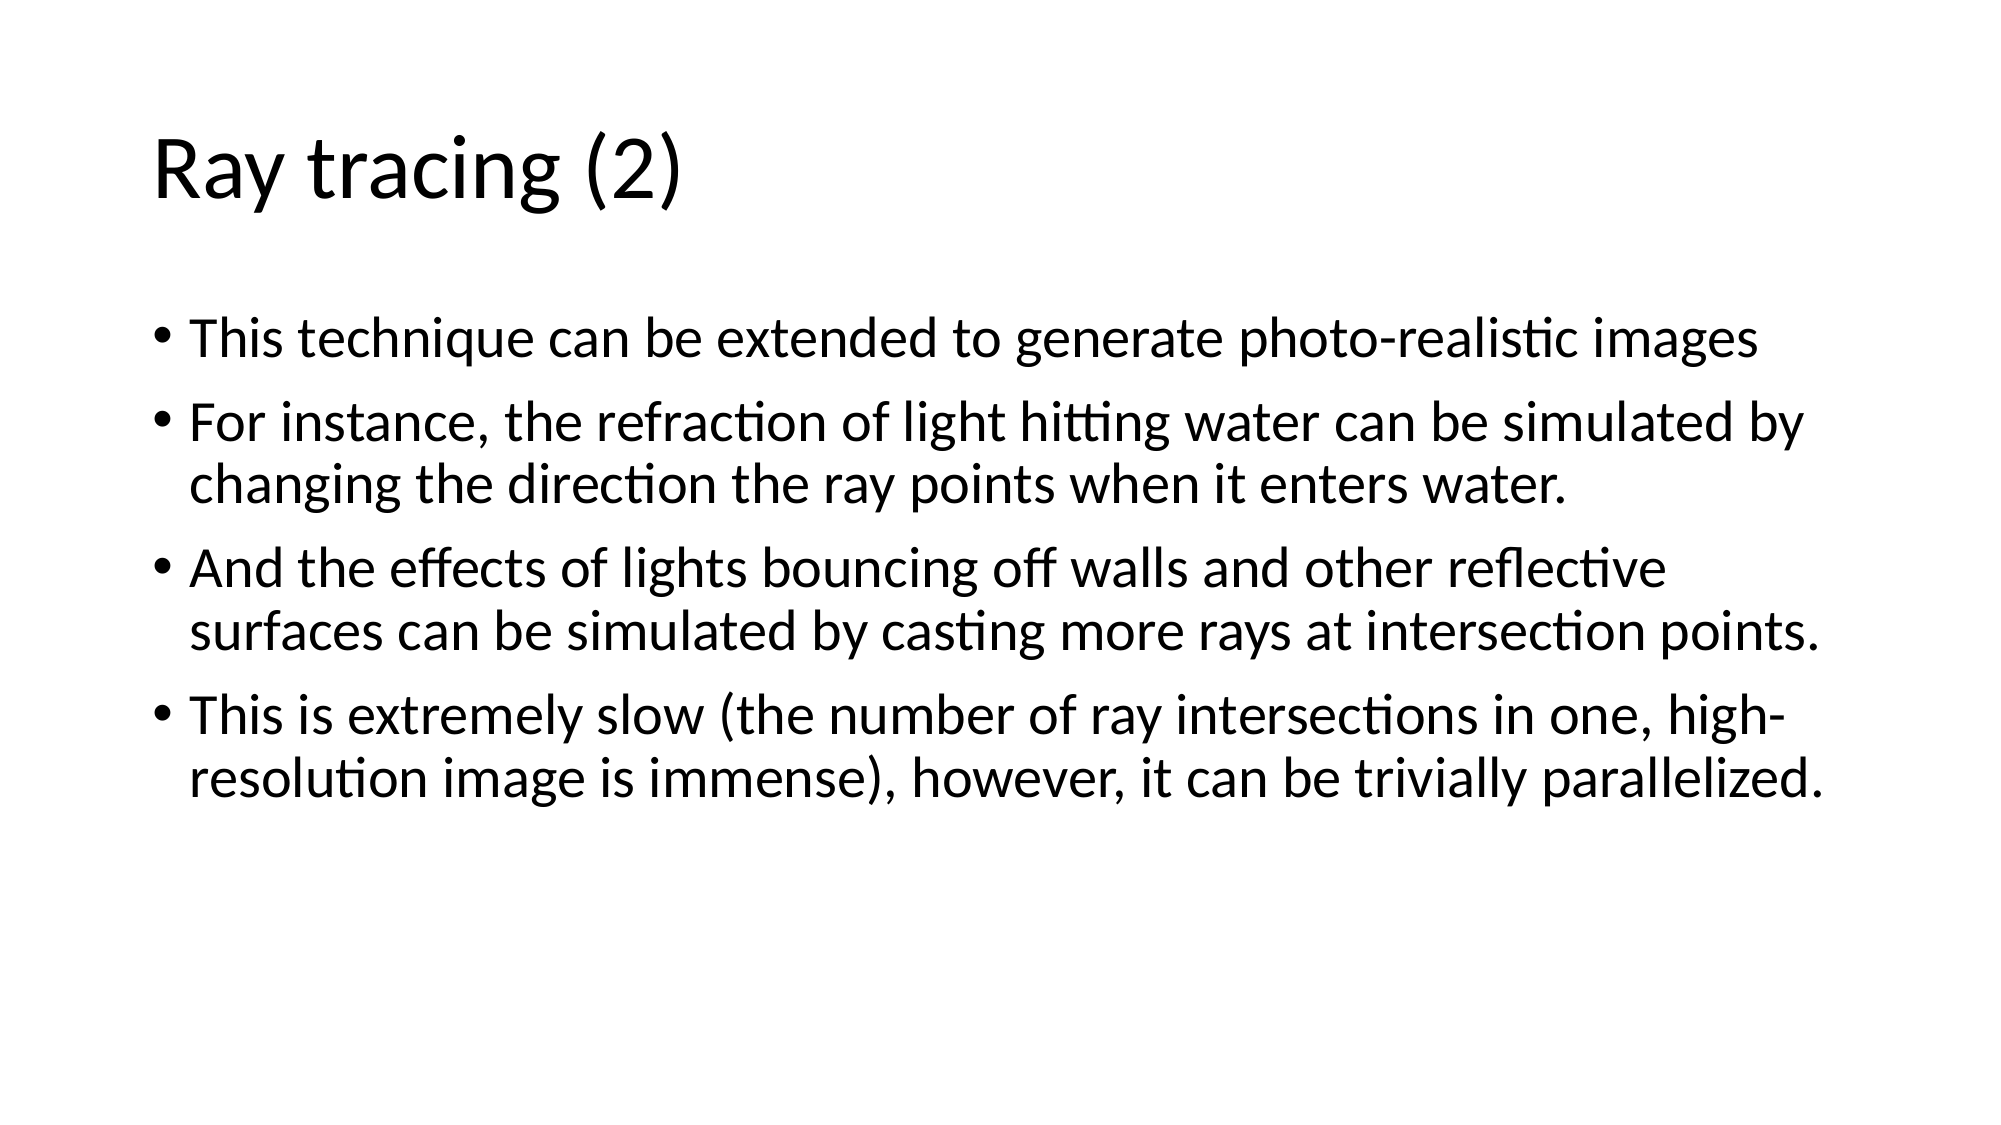

# Ray tracing (2)
This technique can be extended to generate photo-realistic images
For instance, the refraction of light hitting water can be simulated by changing the direction the ray points when it enters water.
And the effects of lights bouncing off walls and other reflective surfaces can be simulated by casting more rays at intersection points.
This is extremely slow (the number of ray intersections in one, high-resolution image is immense), however, it can be trivially parallelized.